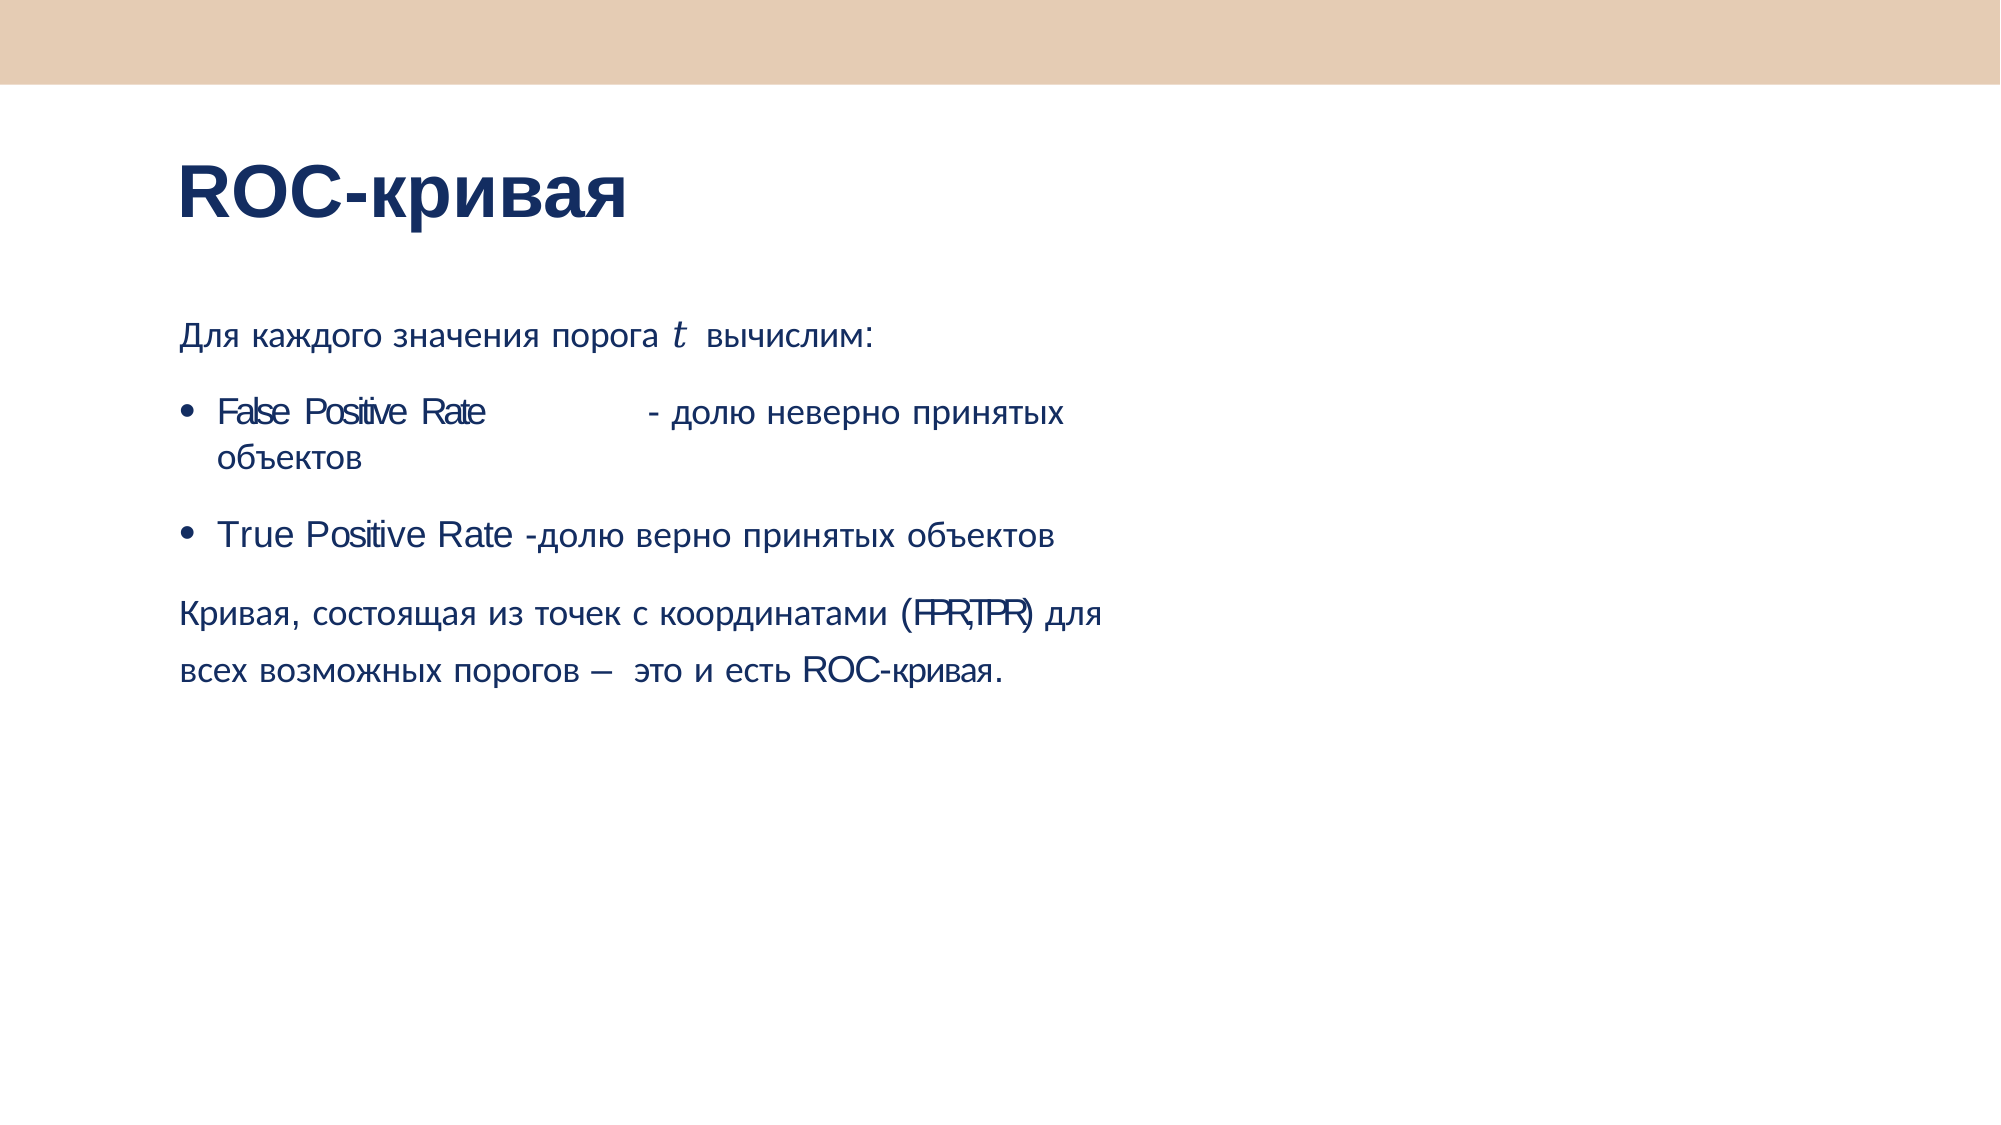

ROC-кривая
Для каждого значения порога 𝑡 вычислим:
False Positive Rate	- долю неверно принятых объектов
True Positive Rate -долю верно принятых объектов
Кривая, состоящая из точек с координатами (FPR,TPR) для
всех возможных порогов – это и есть ROC-кривая.